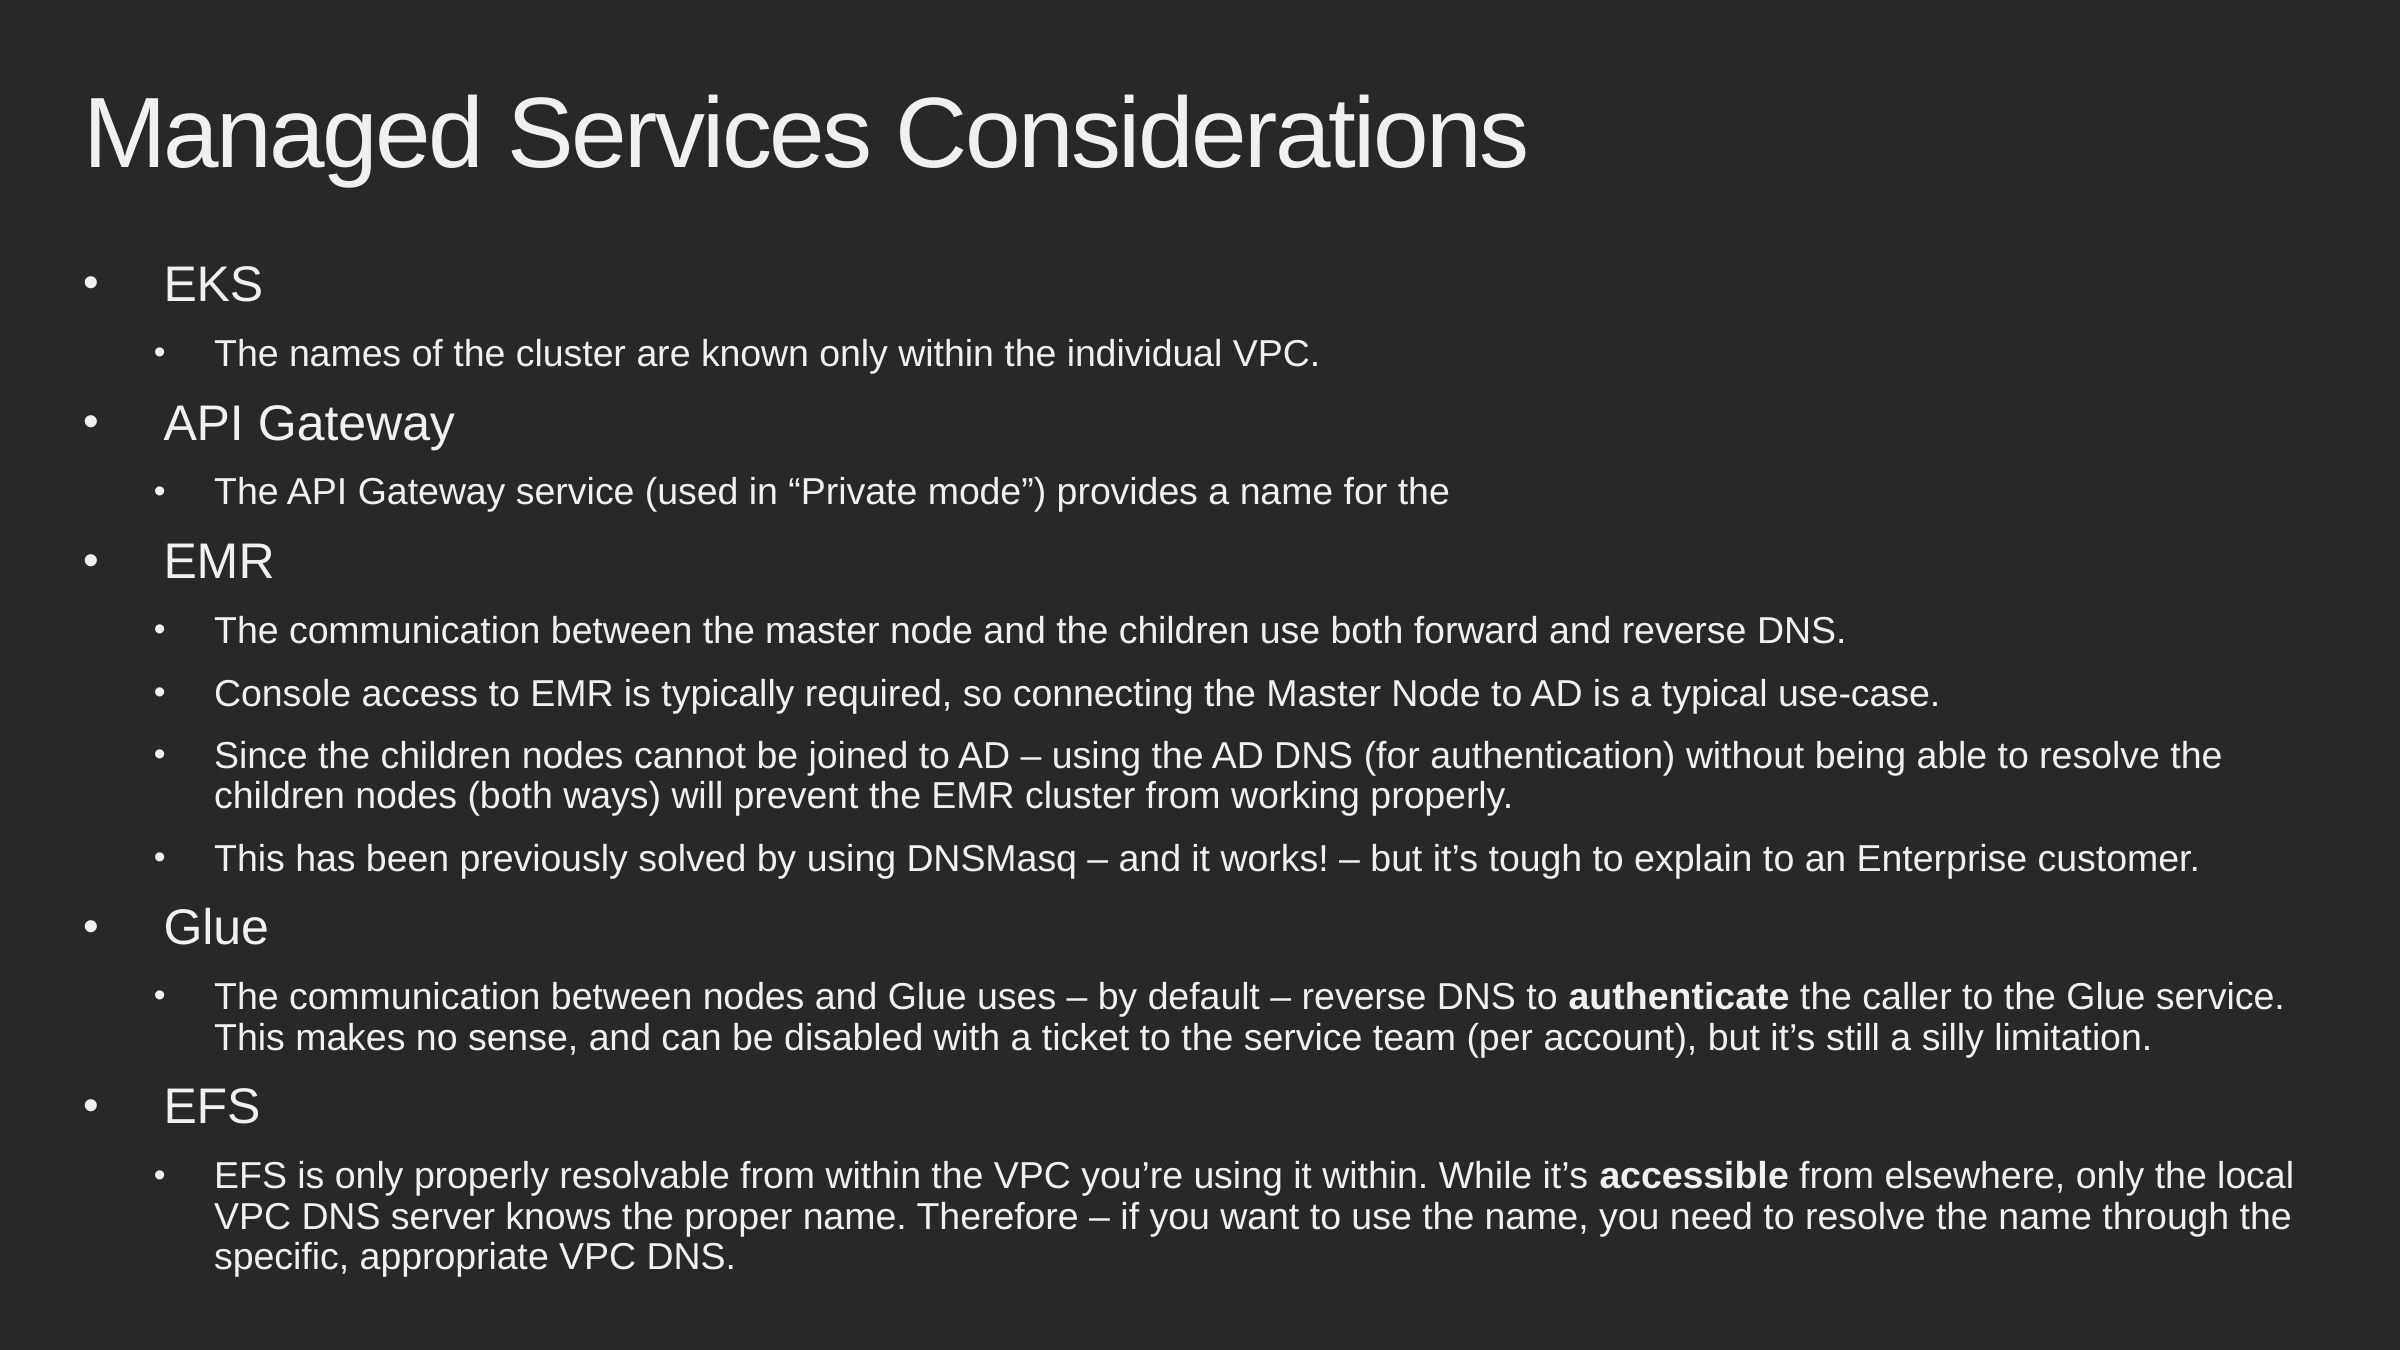

# Managed Services Considerations
EKS
The names of the cluster are known only within the individual VPC.
API Gateway
The API Gateway service (used in “Private mode”) provides a name for the
EMR
The communication between the master node and the children use both forward and reverse DNS.
Console access to EMR is typically required, so connecting the Master Node to AD is a typical use-case.
Since the children nodes cannot be joined to AD – using the AD DNS (for authentication) without being able to resolve the children nodes (both ways) will prevent the EMR cluster from working properly.
This has been previously solved by using DNSMasq – and it works! – but it’s tough to explain to an Enterprise customer.
Glue
The communication between nodes and Glue uses – by default – reverse DNS to authenticate the caller to the Glue service. This makes no sense, and can be disabled with a ticket to the service team (per account), but it’s still a silly limitation.
EFS
EFS is only properly resolvable from within the VPC you’re using it within. While it’s accessible from elsewhere, only the local VPC DNS server knows the proper name. Therefore – if you want to use the name, you need to resolve the name through the specific, appropriate VPC DNS.